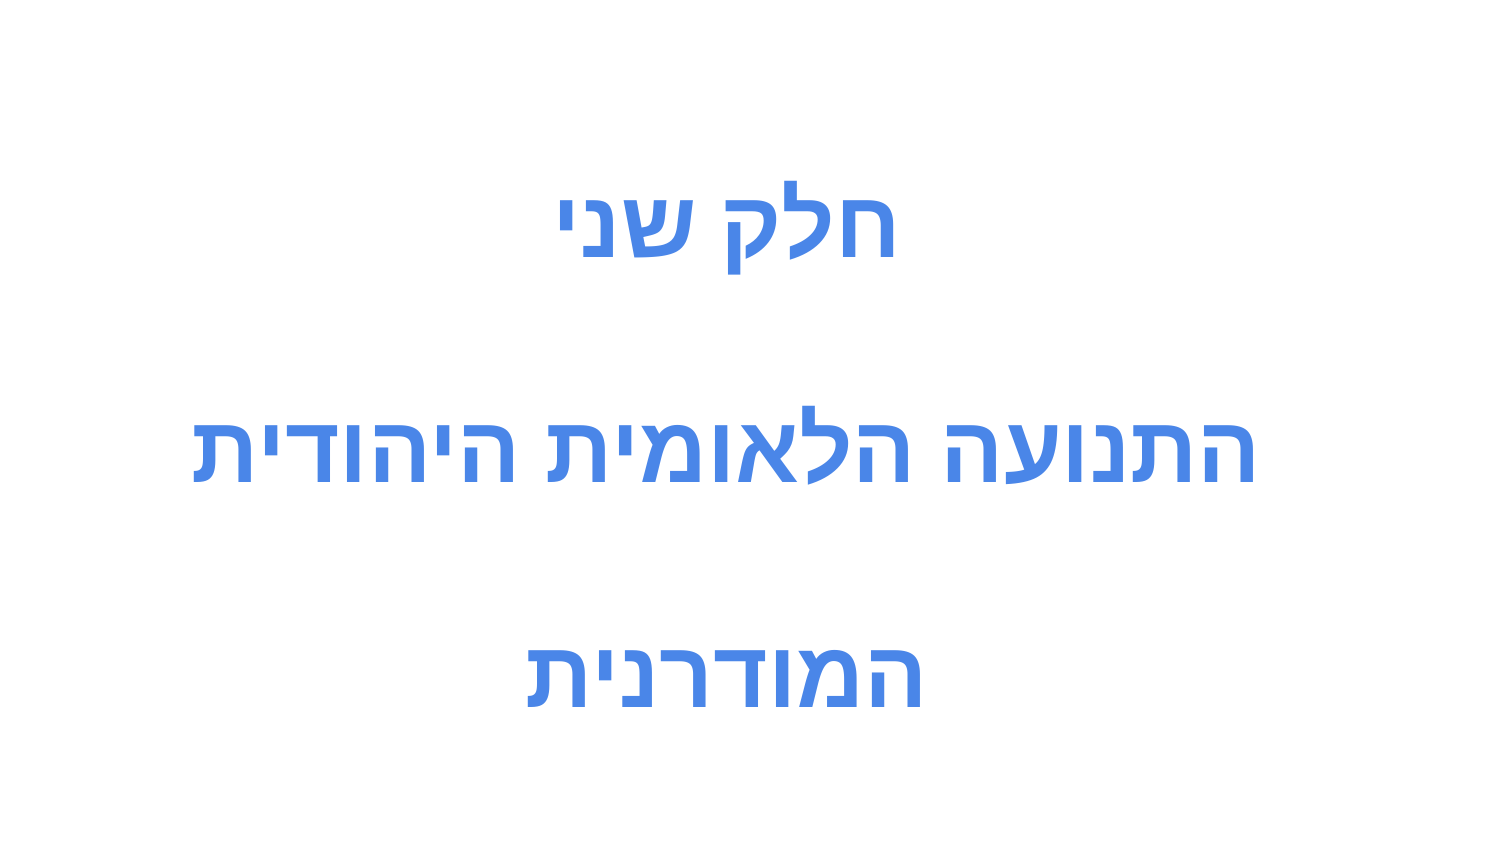

חלק שני
התנועה הלאומית היהודית המודרנית
הציונות ומאפייניה העיקריים